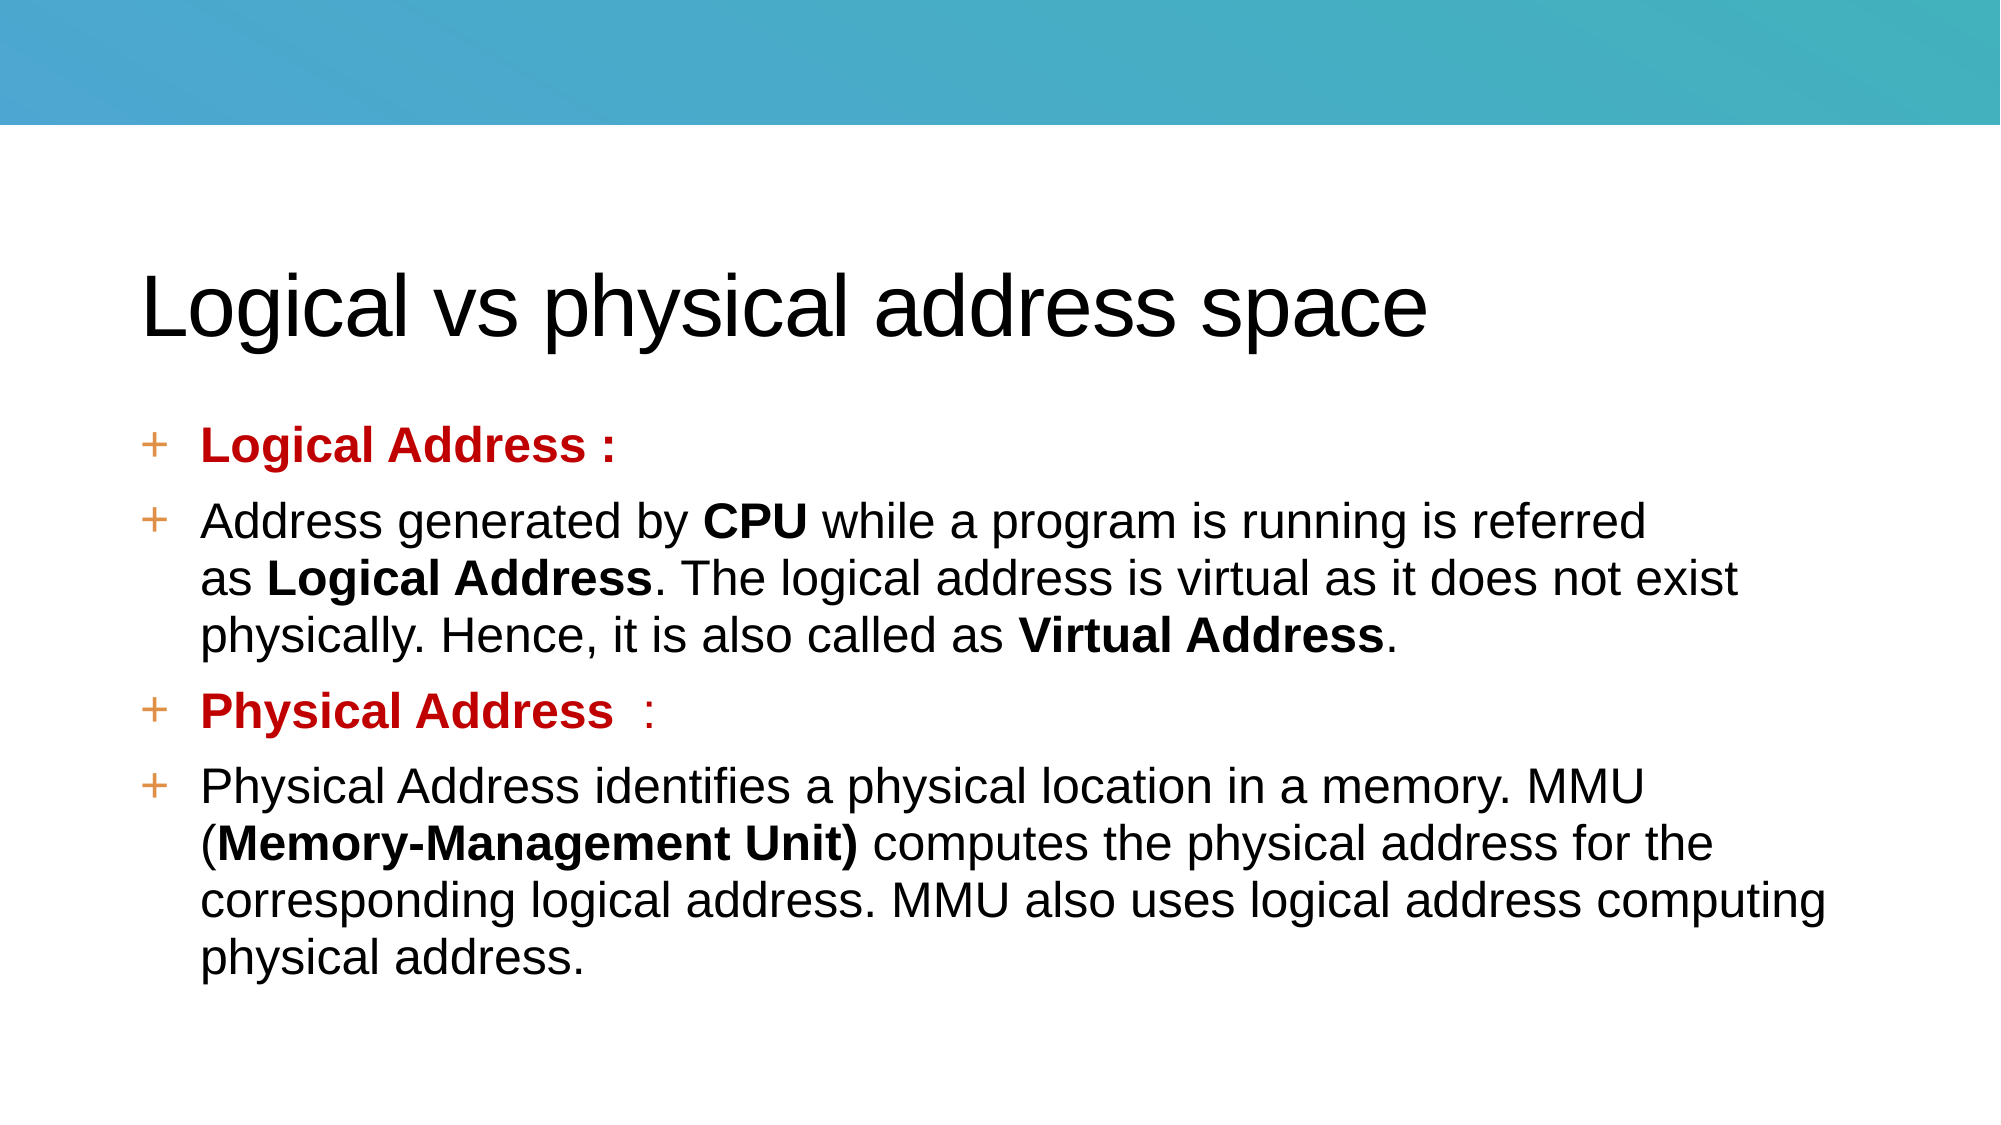

# Logical vs physical address space
Logical Address :
Address generated by CPU while a program is running is referred as Logical Address. The logical address is virtual as it does not exist physically. Hence, it is also called as Virtual Address.
Physical Address  :
Physical Address identifies a physical location in a memory. MMU (Memory-Management Unit) computes the physical address for the corresponding logical address. MMU also uses logical address computing physical address.